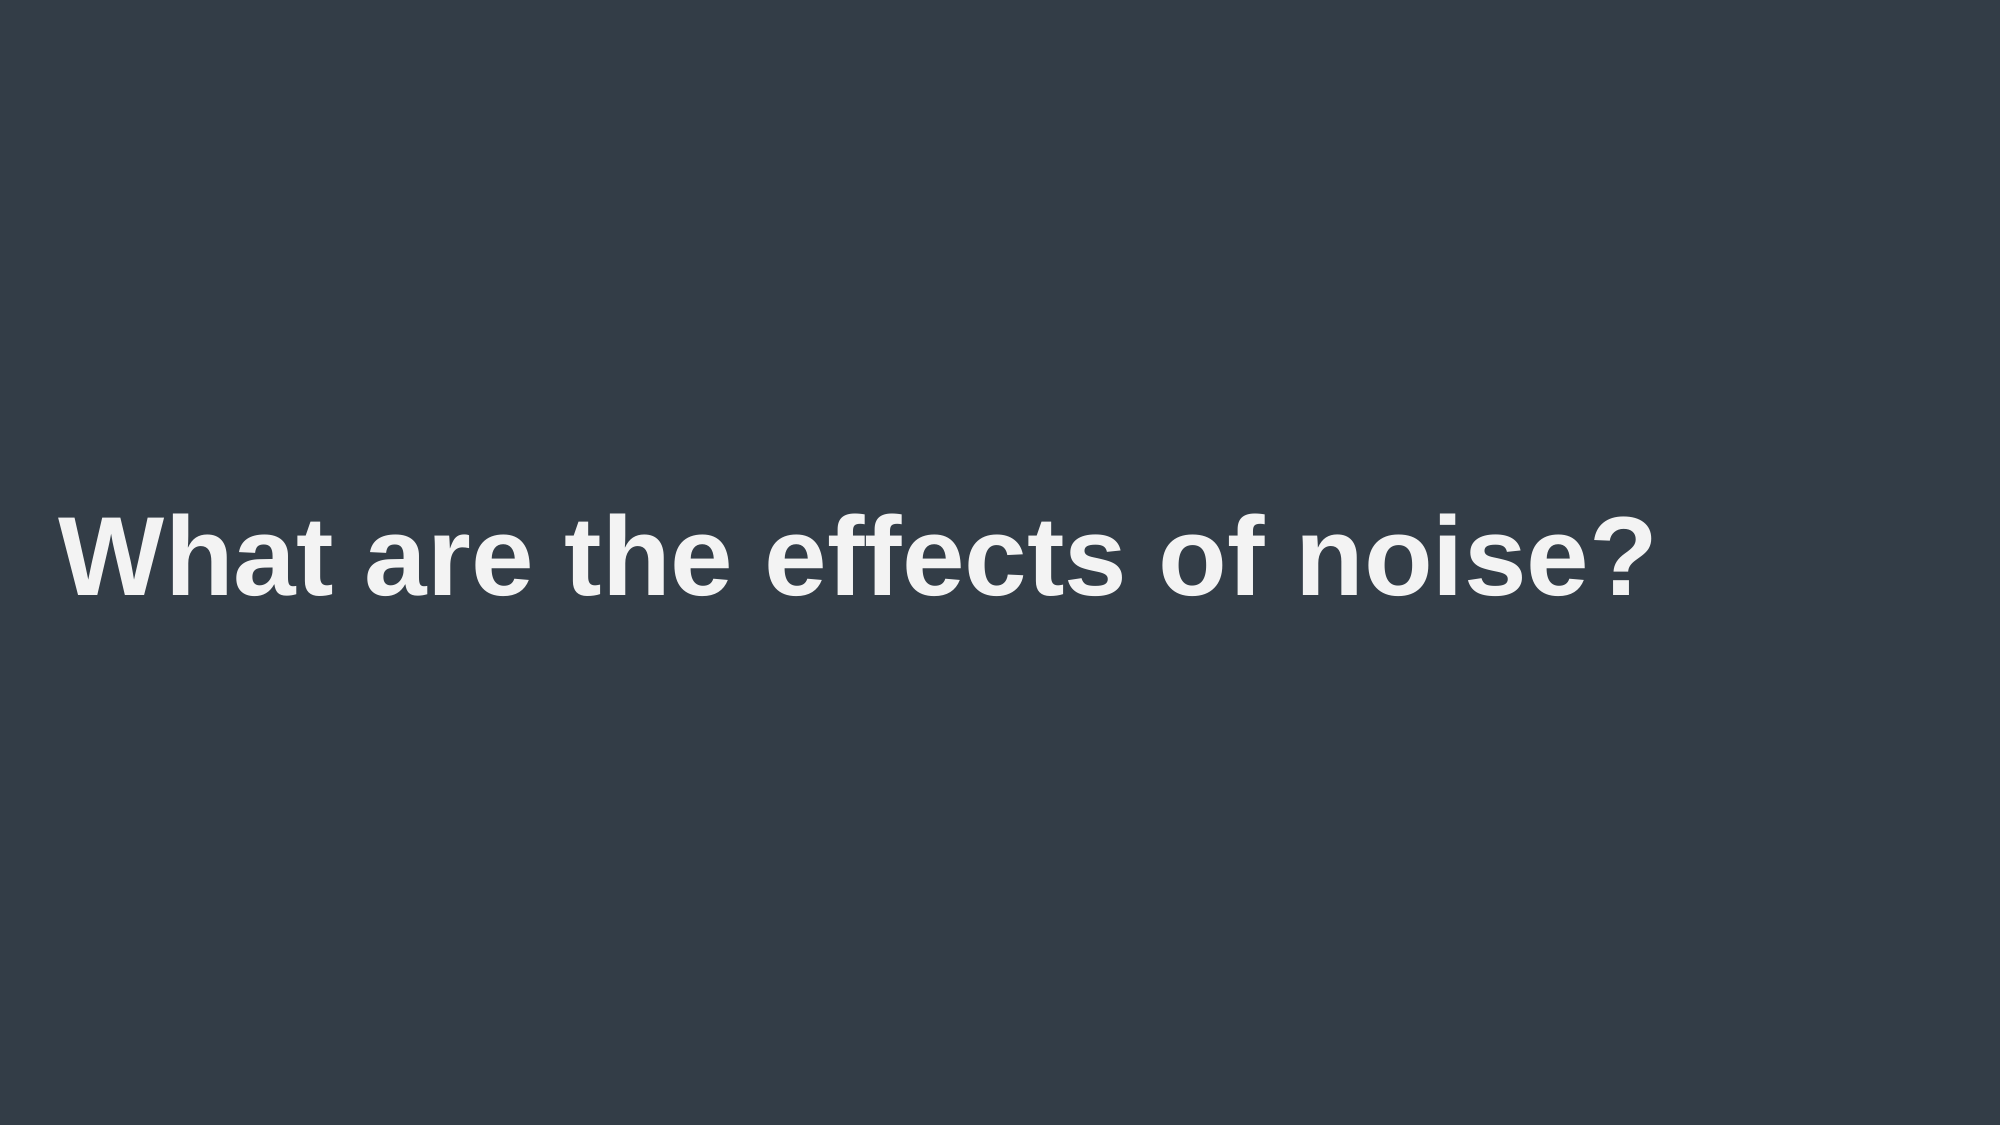

# What are the effects of noise?